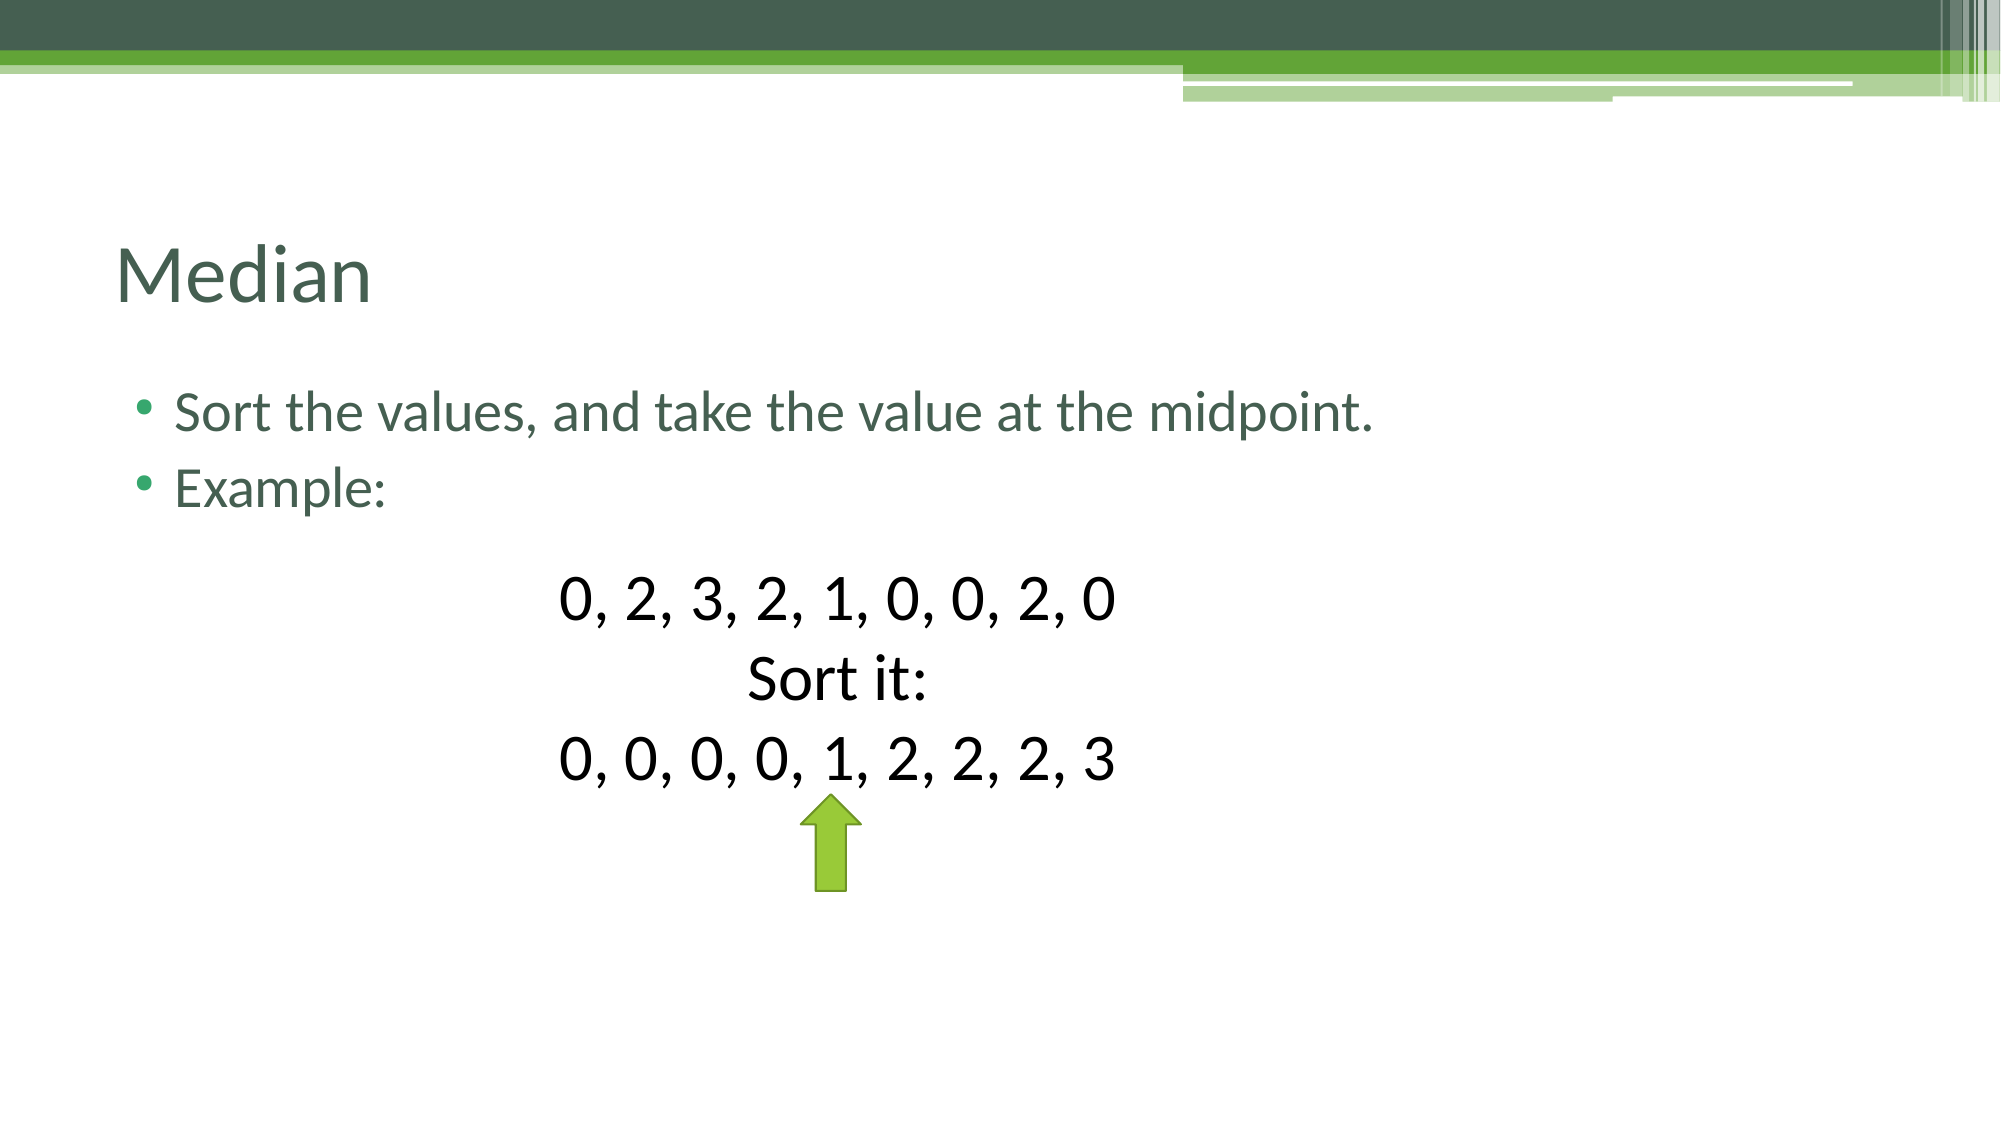

# Median
Sort the values, and take the value at the midpoint.
Example:
0, 2, 3, 2, 1, 0, 0, 2, 0
Sort it:
0, 0, 0, 0, 1, 2, 2, 2, 3